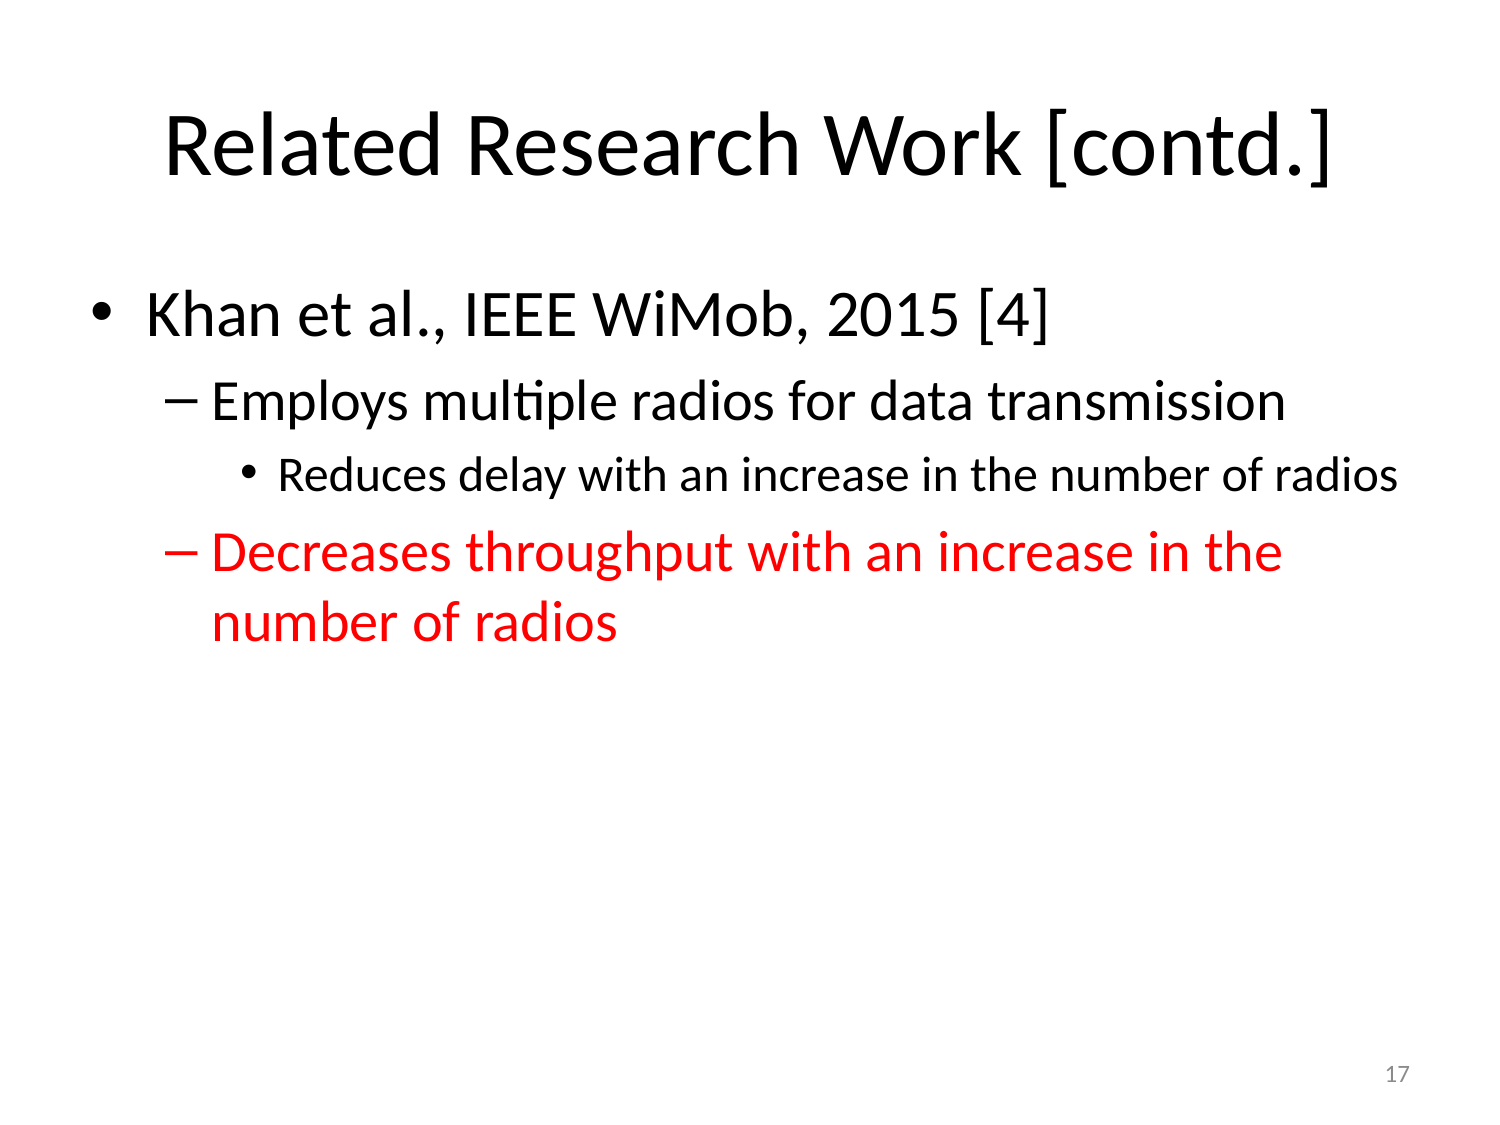

# Related Research Work [contd.]
Khan et al., IEEE WiMob, 2015 [4]
Employs multiple radios for data transmission
Reduces delay with an increase in the number of radios
Decreases throughput with an increase in the number of radios
17